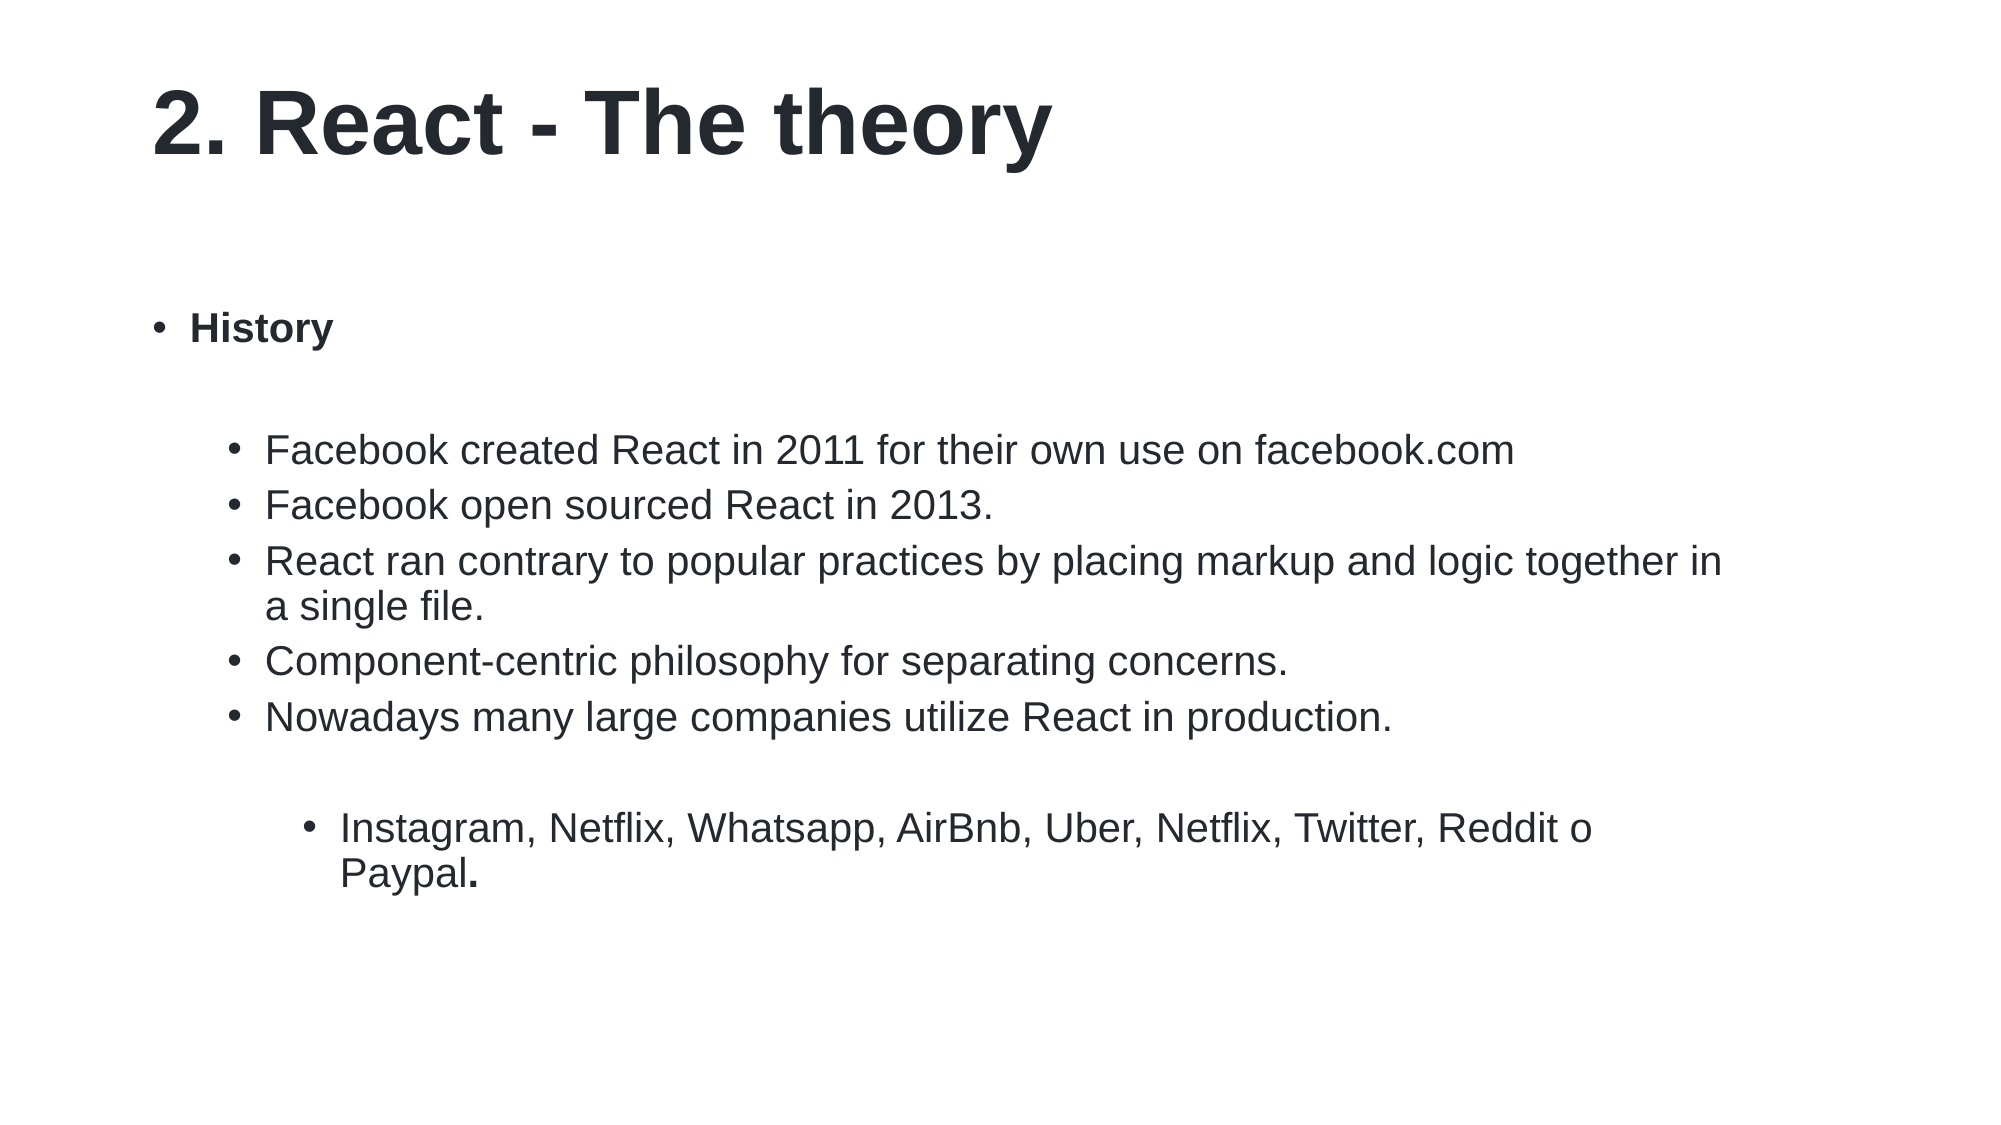

# 2. React - The theory
History

Facebook created React in 2011 for their own use on facebook.com
Facebook open sourced React in 2013.
React ran contrary to popular practices by placing markup and logic together in a single file.
Component‑centric philosophy for separating concerns.
Nowadays many large companies utilize React in production.

Instagram, Netflix, Whatsapp, AirBnb, Uber, Netflix, Twitter, Reddit o Paypal.